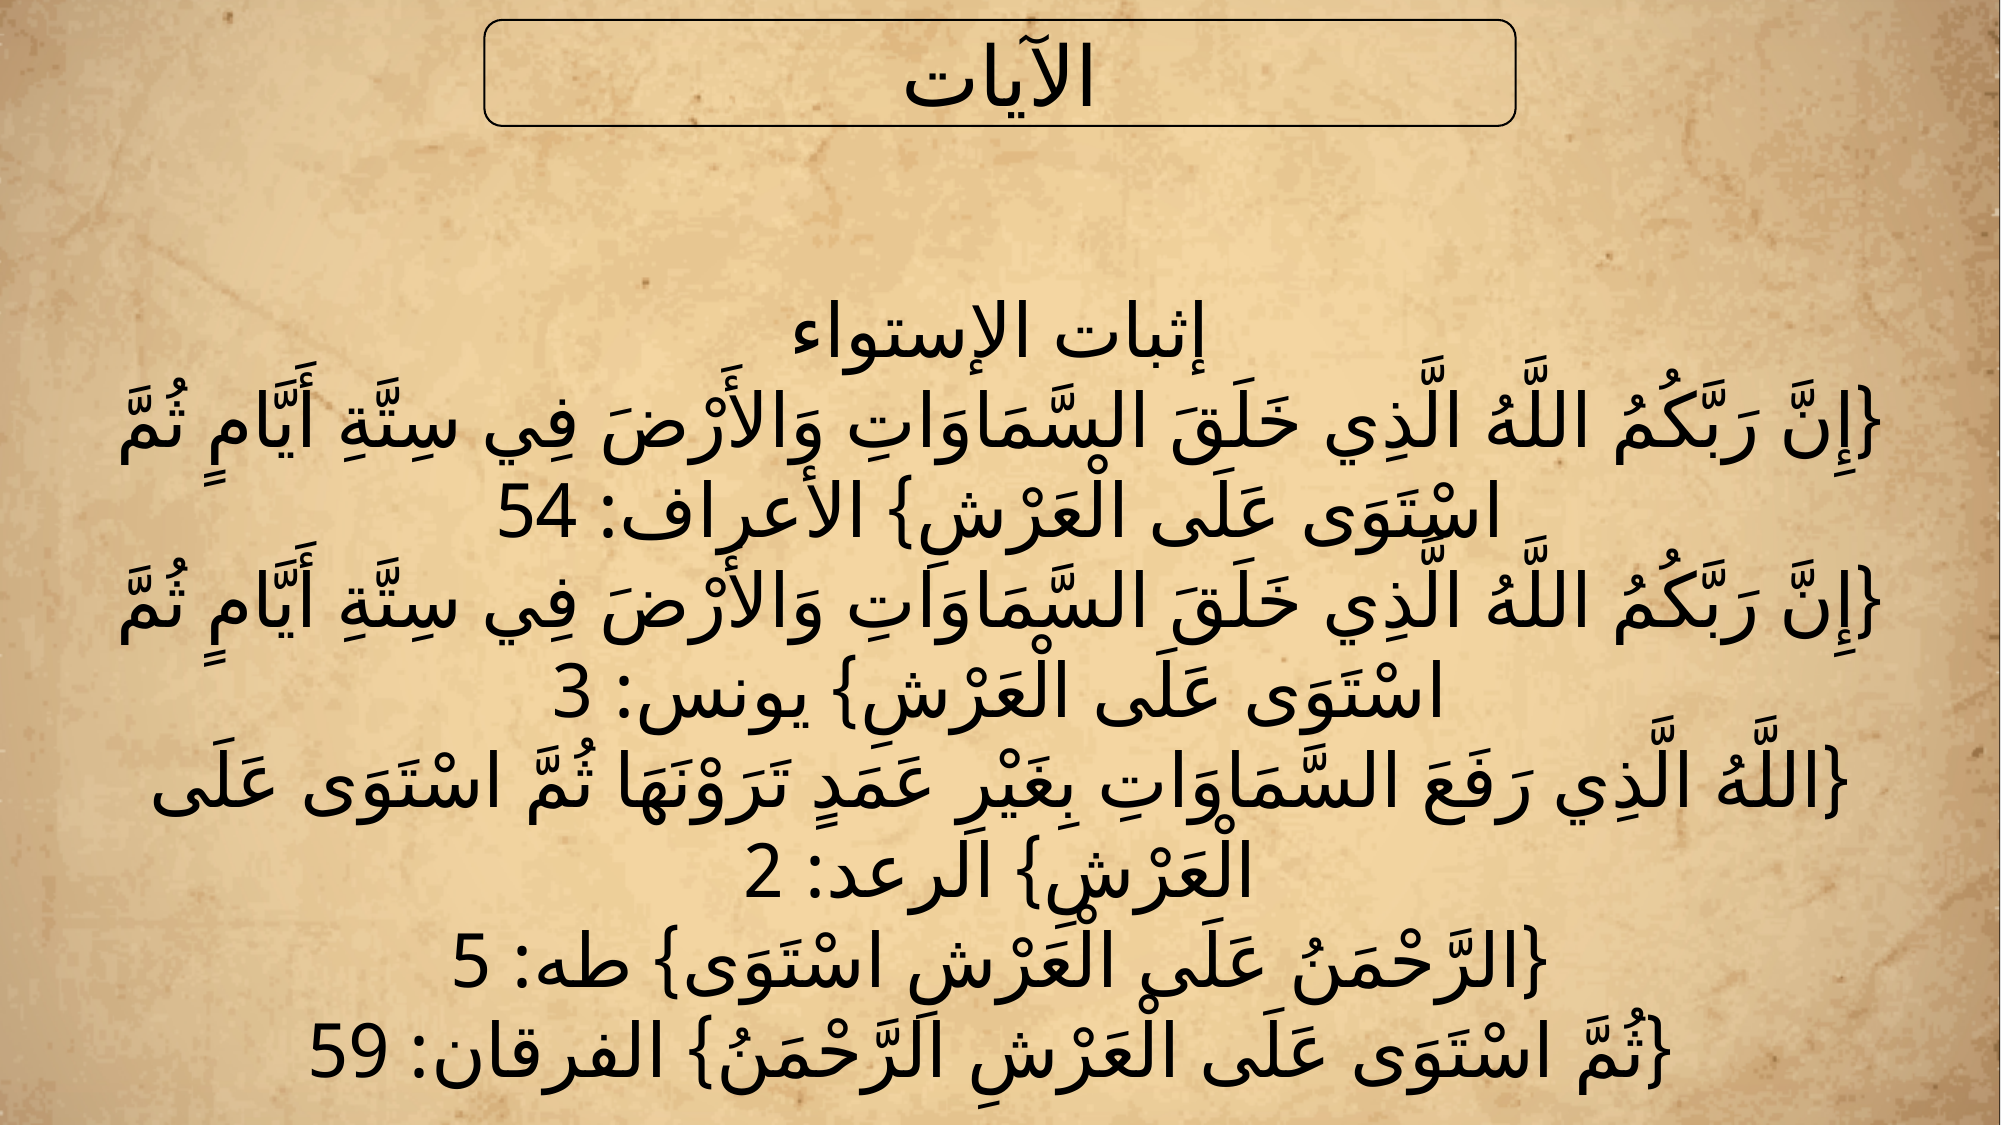

إثبات الأسماء و الصفات باعتبار ثبوتها
الآيات
إثبات الإستواء
{إِنَّ رَبَّكُمُ اللَّهُ الَّذِي خَلَقَ السَّمَاوَاتِ وَالأَرْضَ فِي سِتَّةِ أَيَّامٍ ثُمَّ اسْتَوَى عَلَى الْعَرْشِ} الأعراف: 54
{إِنَّ رَبَّكُمُ اللَّهُ الَّذِي خَلَقَ السَّمَاوَاتِ وَالأَرْضَ فِي سِتَّةِ أَيَّامٍ ثُمَّ اسْتَوَى عَلَى الْعَرْشِ} يونس: 3
{اللَّهُ الَّذِي رَفَعَ السَّمَاوَاتِ بِغَيْرِ عَمَدٍ تَرَوْنَهَا ثُمَّ اسْتَوَى عَلَى الْعَرْشِ} الرعد: 2
{الرَّحْمَنُ عَلَى الْعَرْشِ اسْتَوَى} طه: 5
 {ثُمَّ اسْتَوَى عَلَى الْعَرْشِ الرَّحْمَنُ} الفرقان: 59
ذاتية
فعلية
الأسماء و الصفات المنفية
الإستواء, المعية, المشيئة, المحبة, الرضى, البصر, الكلام  , المنادات, المجيء, الإتيان, النزول, العفو, الغضب, السخط, الكراهية, البغض, (المكر, المحال, الكيد-على سبيل المقابلة لا على الإطلاق-), المغفرة, الفرح, الضحك, العجب